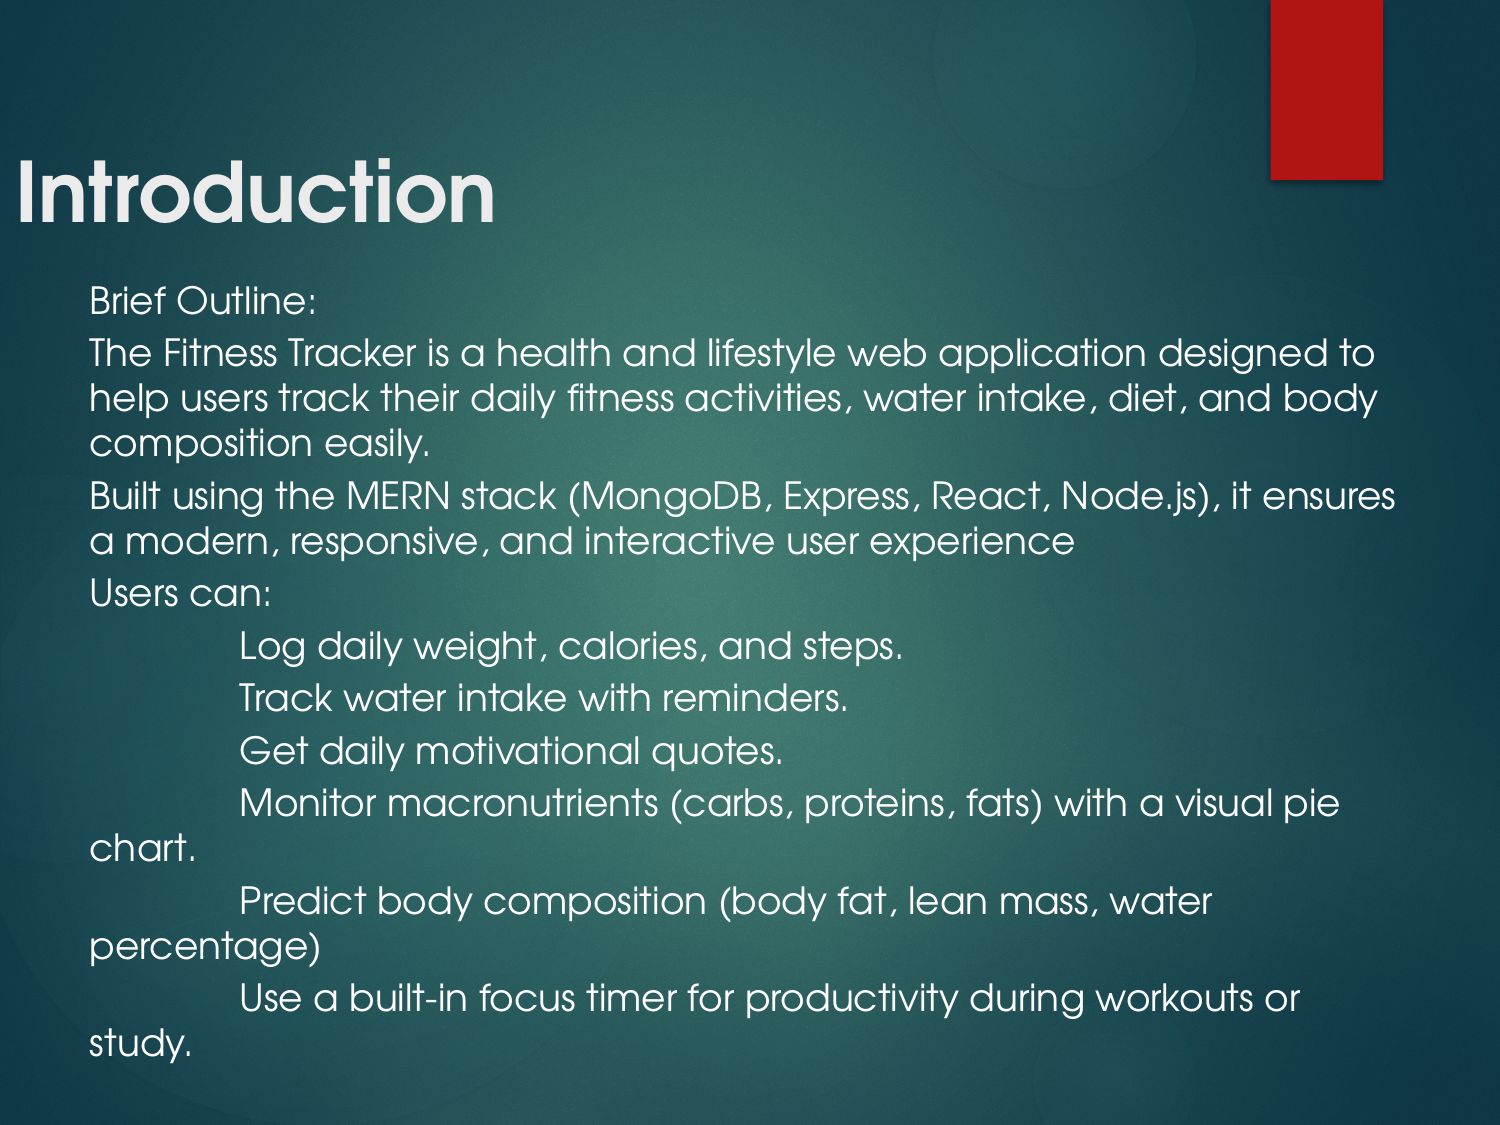

Introduction
Brief Outline:
The Fitness Tracker is a health and lifestyle web application designed to help users track their daily fitness activities, water intake, diet, and body composition easily.
Built using the MERN stack (MongoDB, Express, React, Node.js), it ensures a modern, responsive, and interactive user experience
Users can:
	Log daily weight, calories, and steps.
	Track water intake with reminders.
	Get daily motivational quotes.
	Monitor macronutrients (carbs, proteins, fats) with a visual pie chart.
	Predict body composition (body fat, lean mass, water percentage)
	Use a built-in focus timer for productivity during workouts or study.